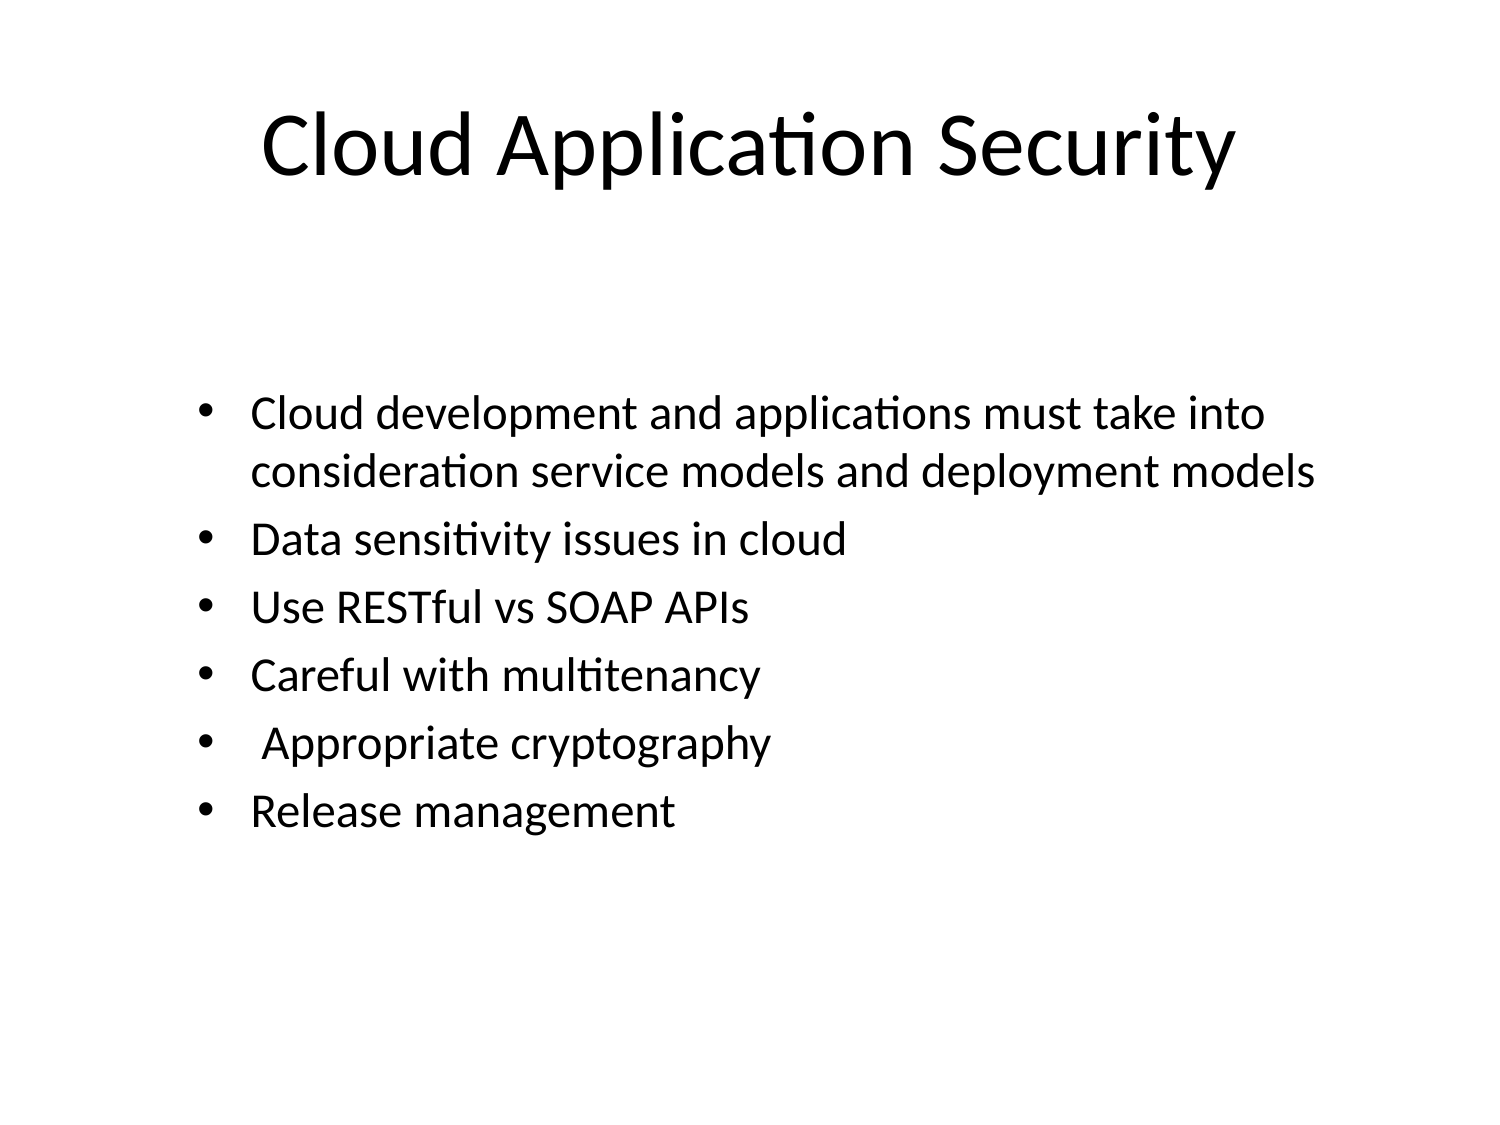

# Cloud Application Security
Cloud development and applications must take into consideration service models and deployment models
Data sensitivity issues in cloud
Use RESTful vs SOAP APIs
Careful with multitenancy
 Appropriate cryptography
Release management